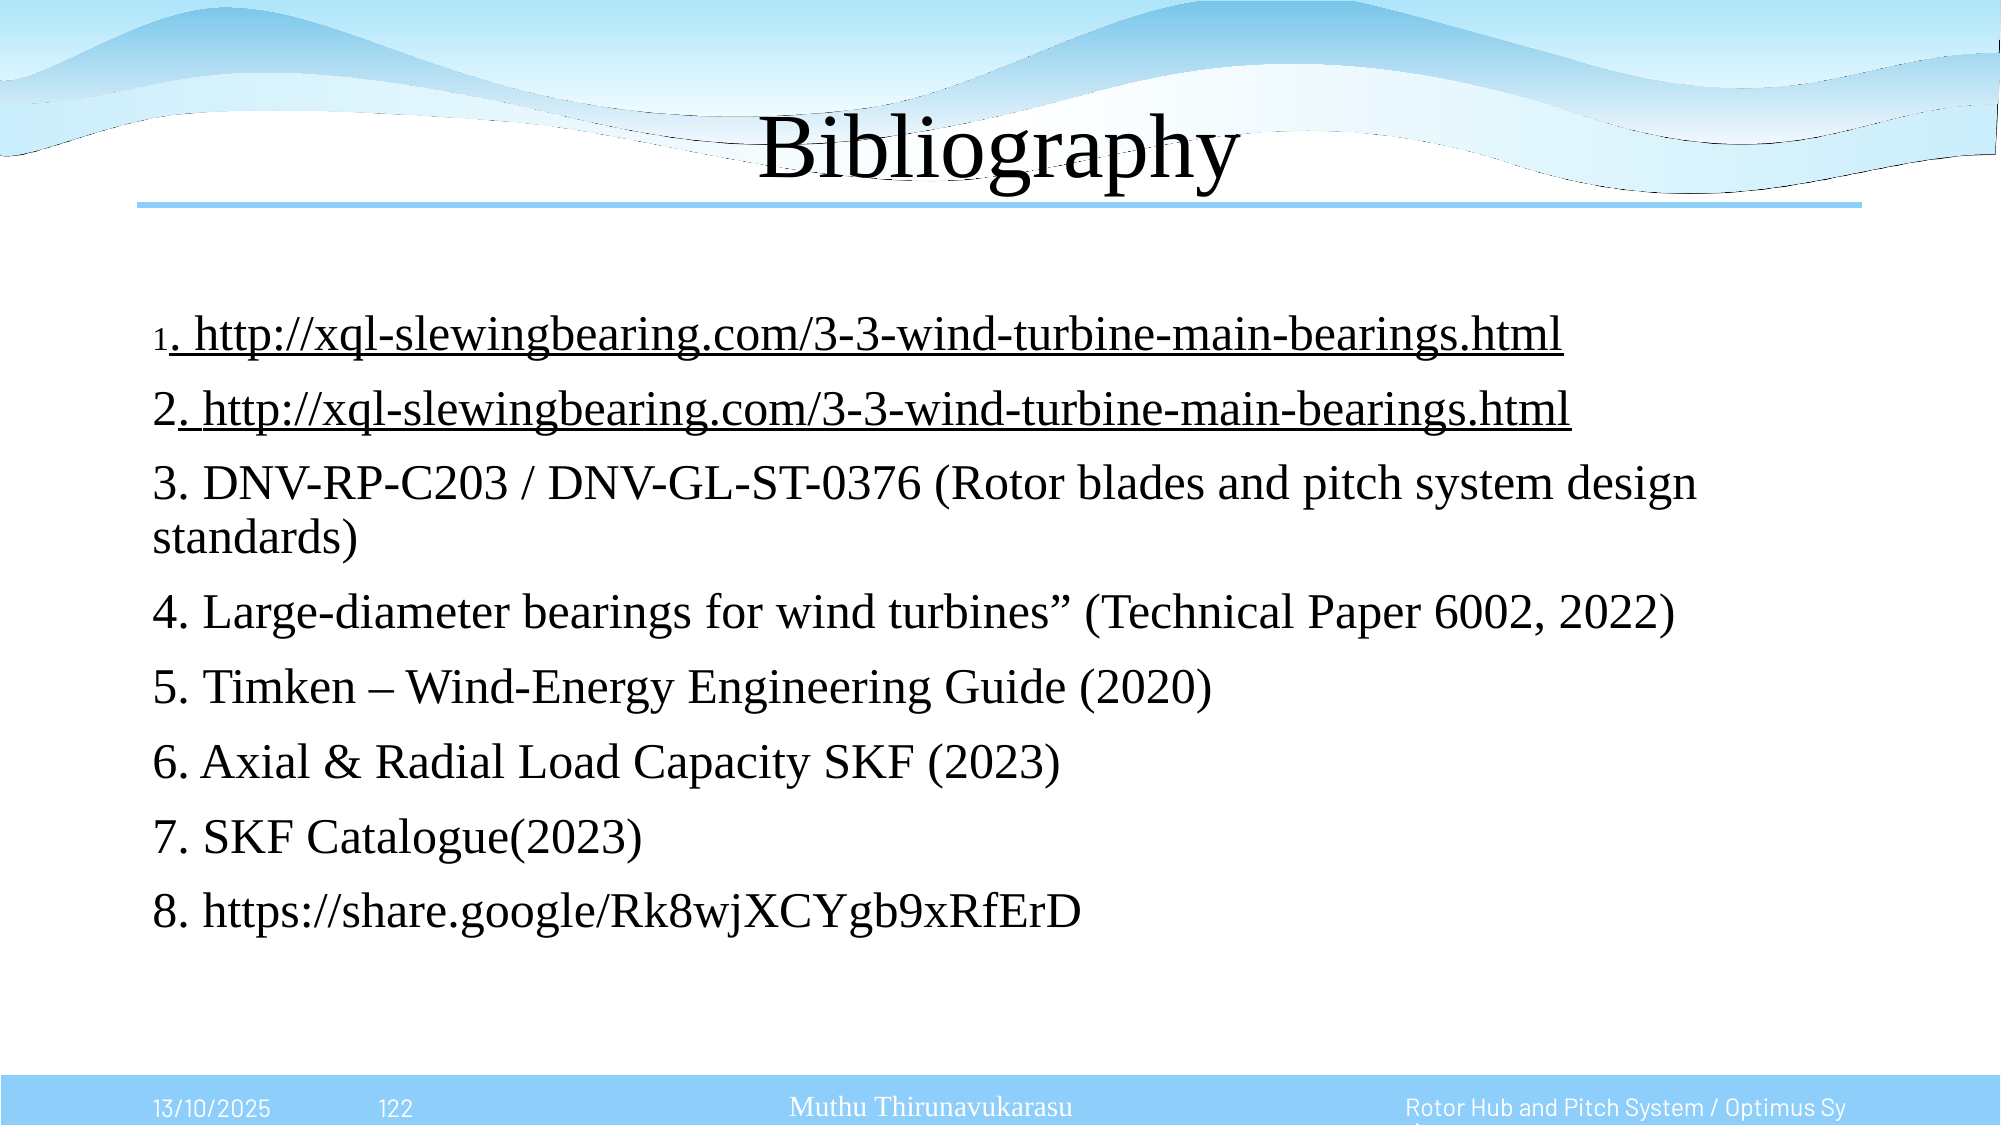

# Bibliography
1. http://xql-slewingbearing.com/3-3-wind-turbine-main-bearings.html
2. http://xql-slewingbearing.com/3-3-wind-turbine-main-bearings.html
3. DNV-RP-C203 / DNV-GL-ST-0376 (Rotor blades and pitch system design standards)
4. Large-diameter bearings for wind turbines” (Technical Paper 6002, 2022)
5. Timken – Wind-Energy Engineering Guide (2020)
6. Axial & Radial Load Capacity SKF (2023)
7. SKF Catalogue(2023)
8. https://share.google/Rk8wjXCYgb9xRfErD

Muthu Thirunavukarasu
Rotor Hub and Pitch System / Optimus Syria
13/10/2025
122